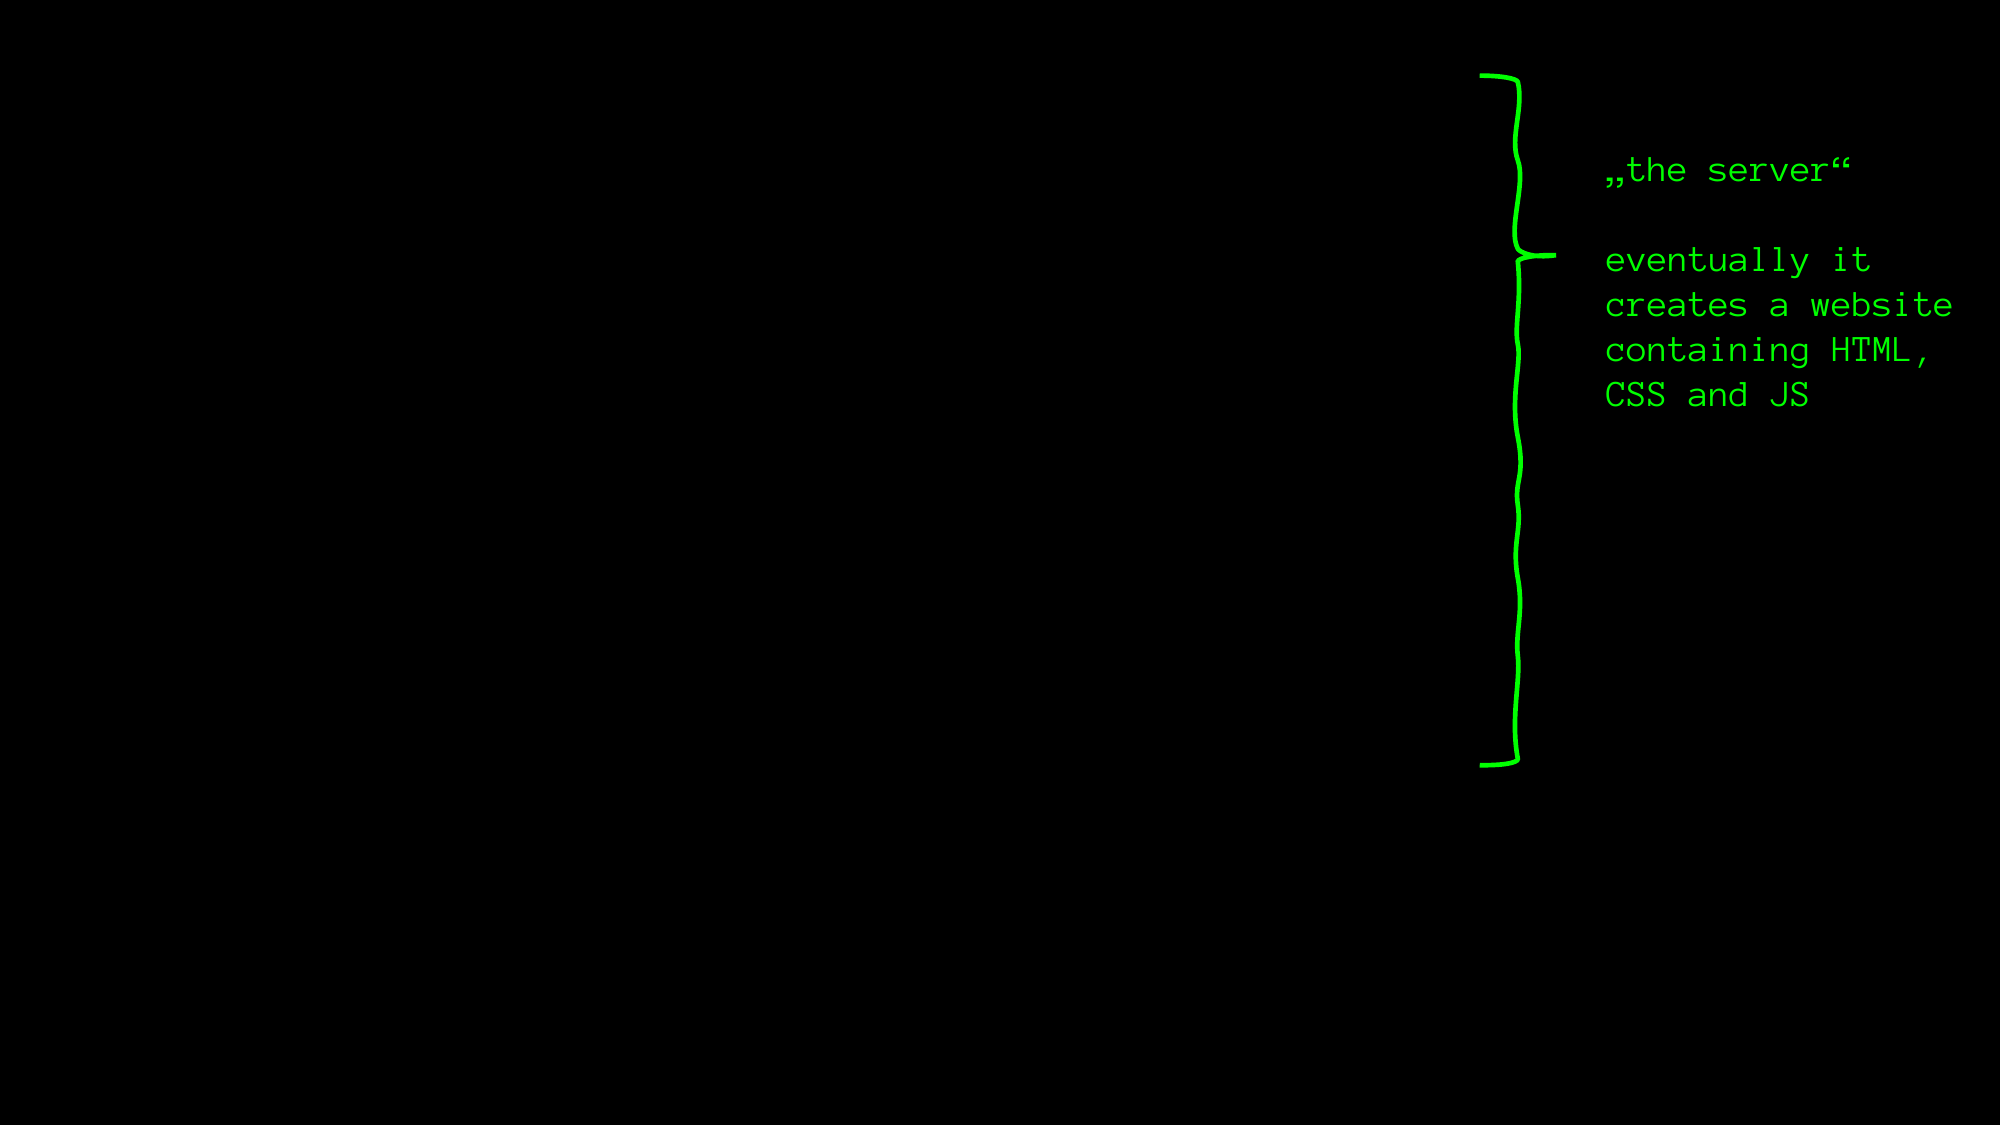

„the server“

eventually it creates a website
containing HTML, CSS and JS